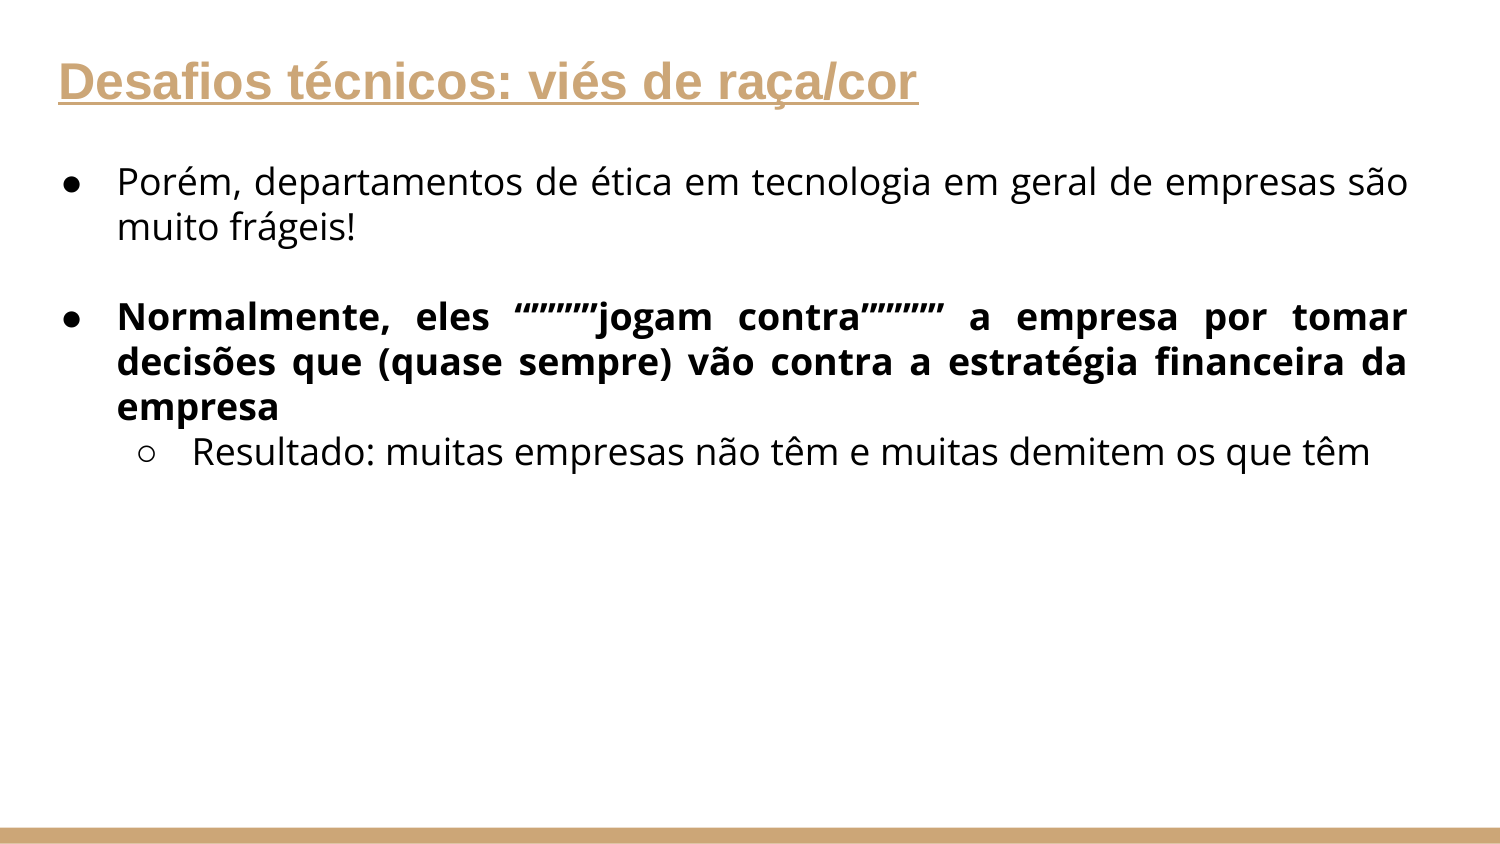

# Desafios técnicos: viés de raça/cor
Porém, departamentos de ética em tecnologia em geral de empresas são muito frágeis!

Normalmente, eles “””””jogam contra””””” a empresa por tomar decisões que (quase sempre) vão contra a estratégia financeira da empresa
Resultado: muitas empresas não têm e muitas demitem os que têm